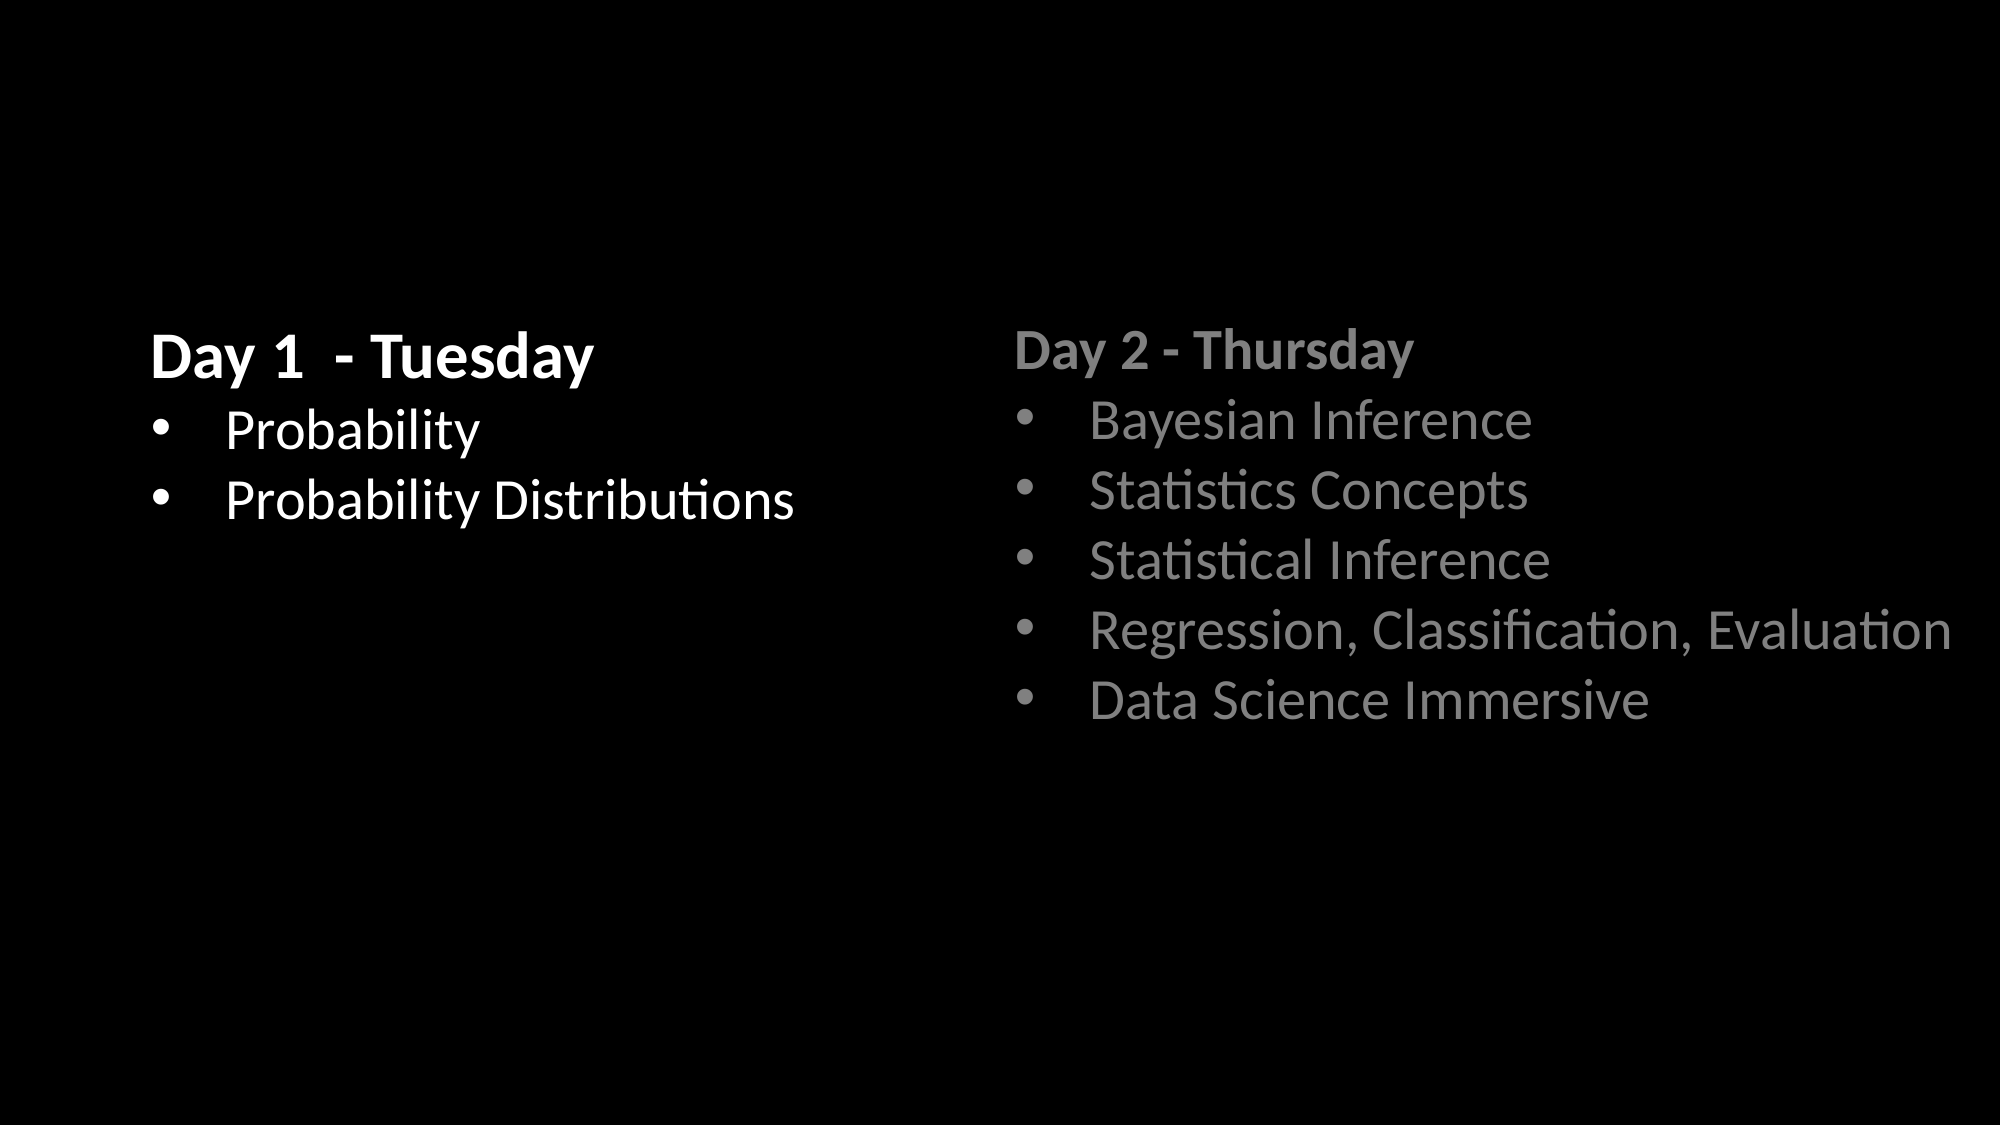

Day 1  - Tuesday
Probability
Probability Distributions
Day 2 - Thursday
Bayesian Inference
Statistics Concepts
Statistical Inference
Regression, Classification, Evaluation
Data Science Immersive